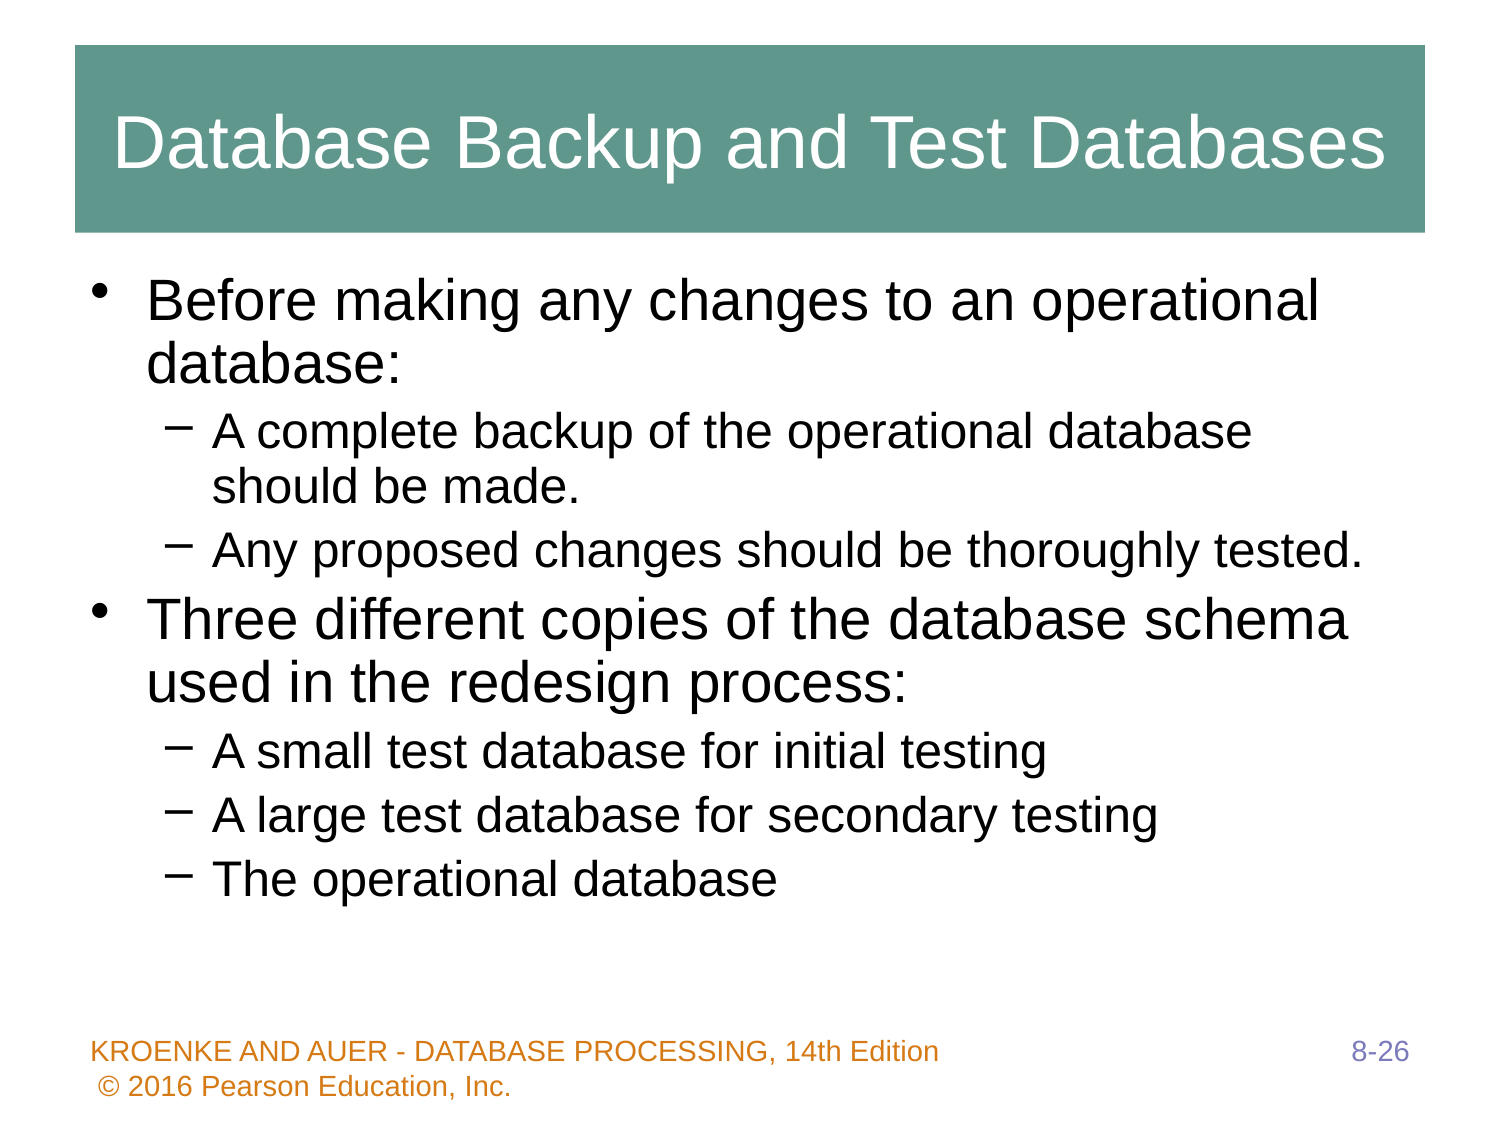

# Database Backup and Test Databases
Before making any changes to an operational database:
A complete backup of the operational database should be made.
Any proposed changes should be thoroughly tested.
Three different copies of the database schema used in the redesign process:
A small test database for initial testing
A large test database for secondary testing
The operational database
8-26

KROENKE AND AUER - DATABASE PROCESSING, 14th Edition  © 2016 Pearson Education, Inc.